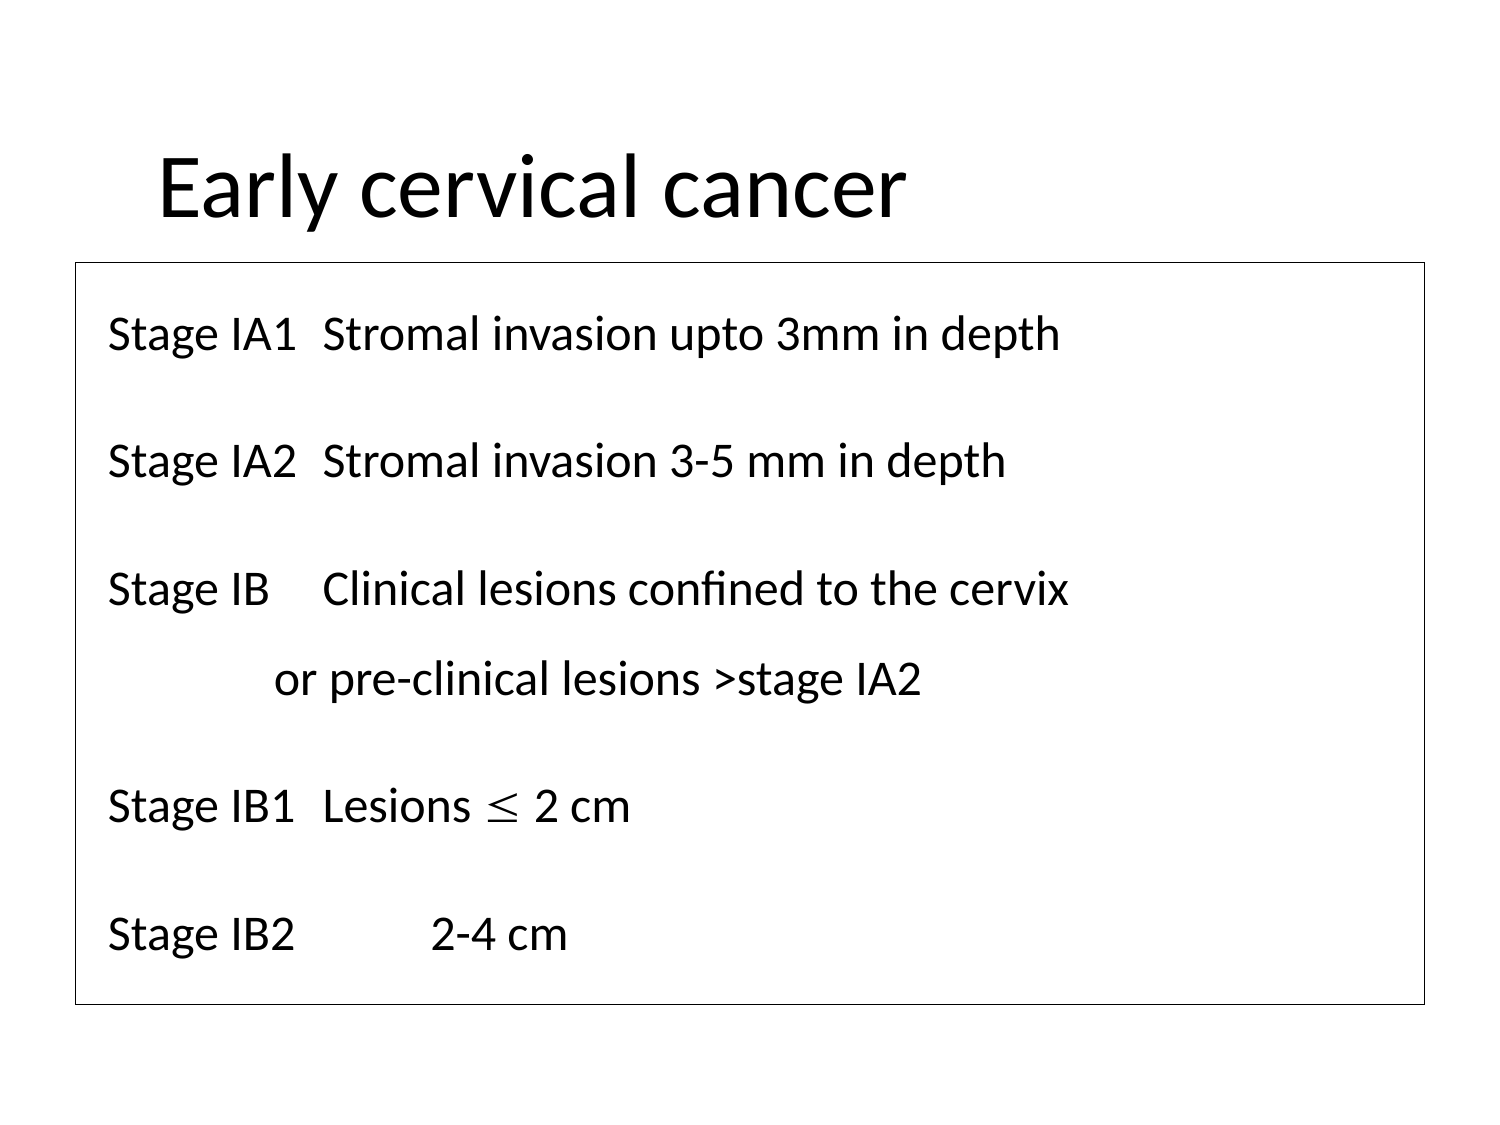

# Early cervical cancervical cancer
Stage IA1	  Stromal invasion upto 3mm in depth
Stage IA2	  Stromal invasion 3-5 mm in depth
Stage IB	  Clinical lesions confined to the cervix                    	                 or pre-clinical lesions >stage IA2
Stage IB1	  Lesions ≤ 2 cm
Stage IB2            2-4 cm